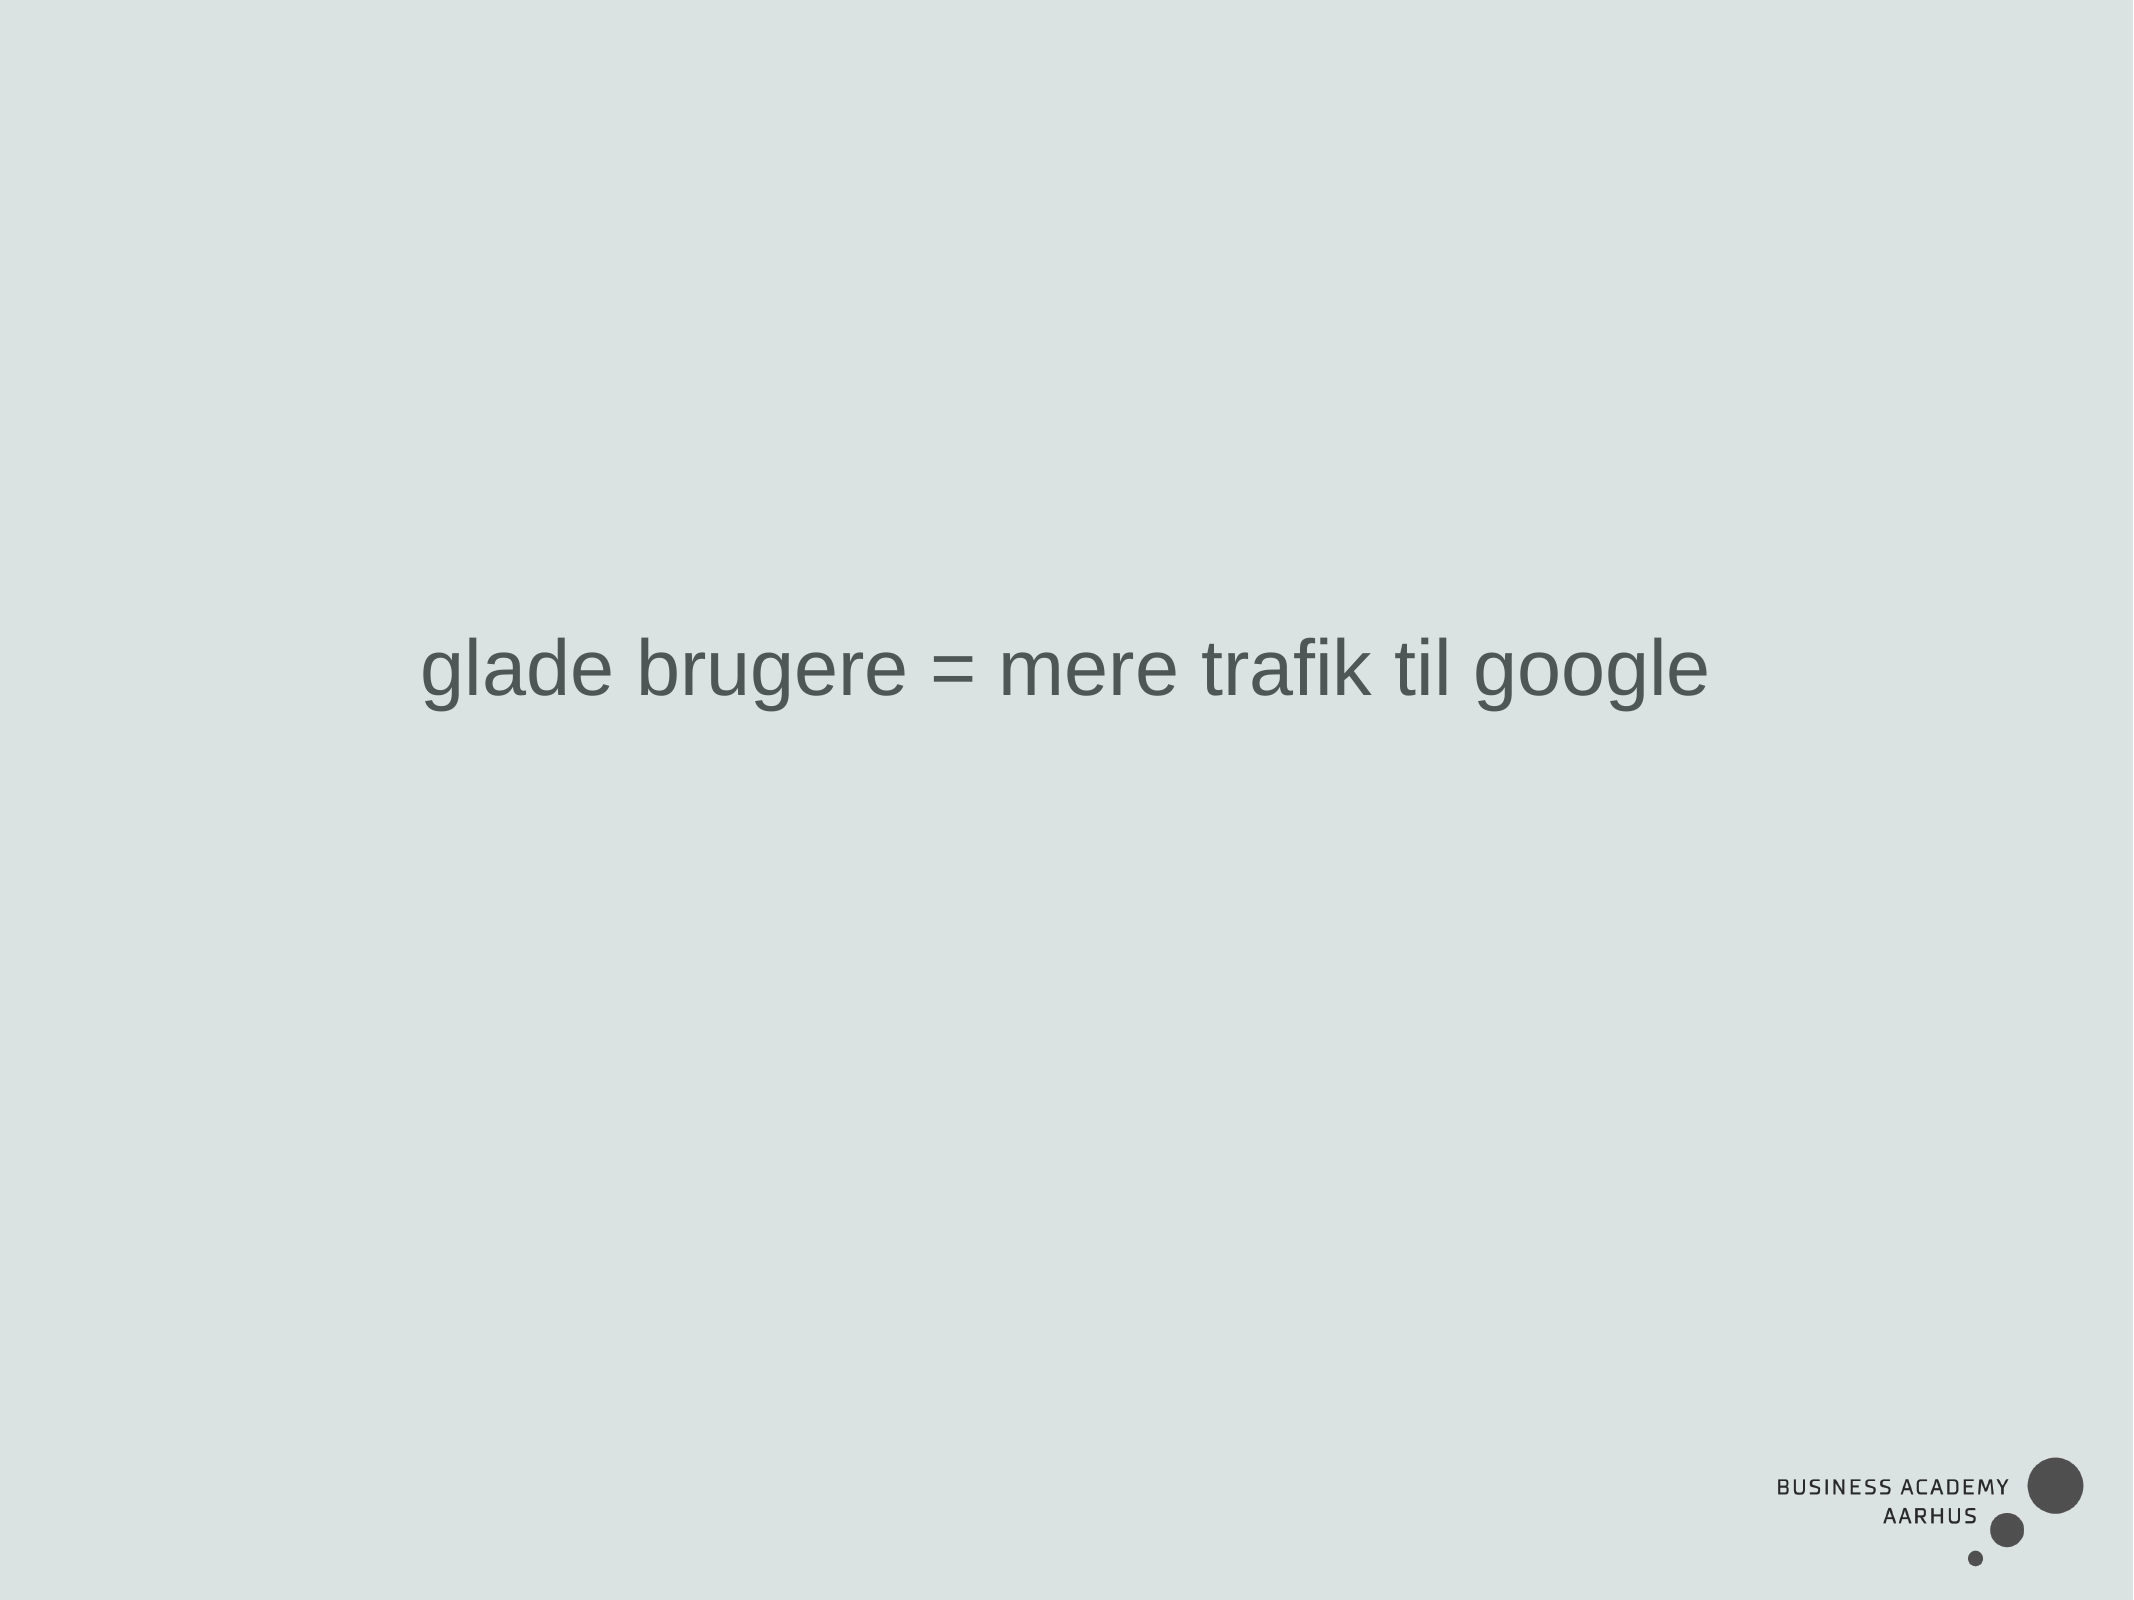

glade brugere = mere trafik til google